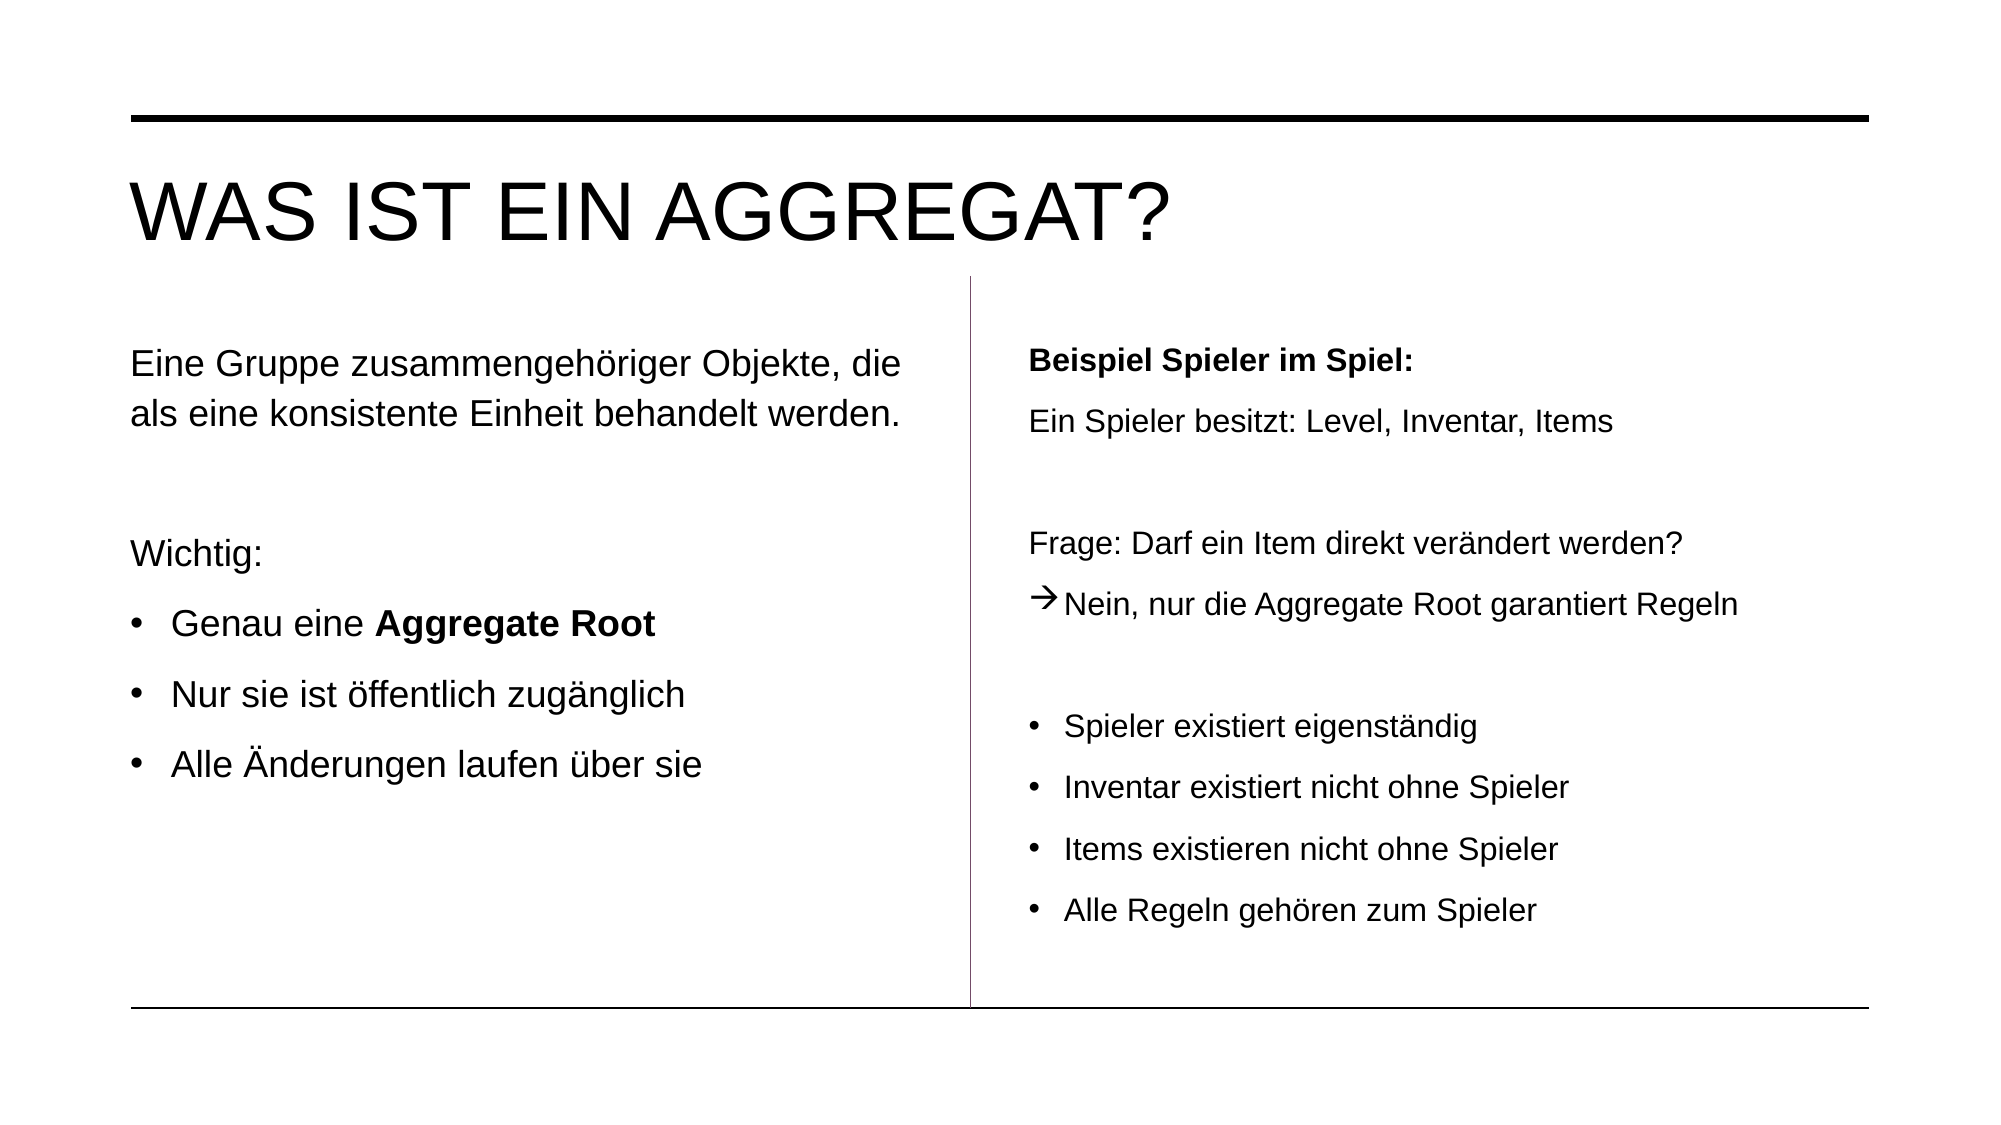

# Was ist ein Aggregat?
Eine Gruppe zusammengehöriger Objekte, die als eine konsistente Einheit behandelt werden.

Wichtig:
Genau eine Aggregate Root
Nur sie ist öffentlich zugänglich
Alle Änderungen laufen über sie

Beispiel Spieler im Spiel:
Ein Spieler besitzt: Level, Inventar, Items

Frage: Darf ein Item direkt verändert werden?
Nein, nur die Aggregate Root garantiert Regeln

Spieler existiert eigenständig
Inventar existiert nicht ohne Spieler
Items existieren nicht ohne Spieler
Alle Regeln gehören zum Spieler